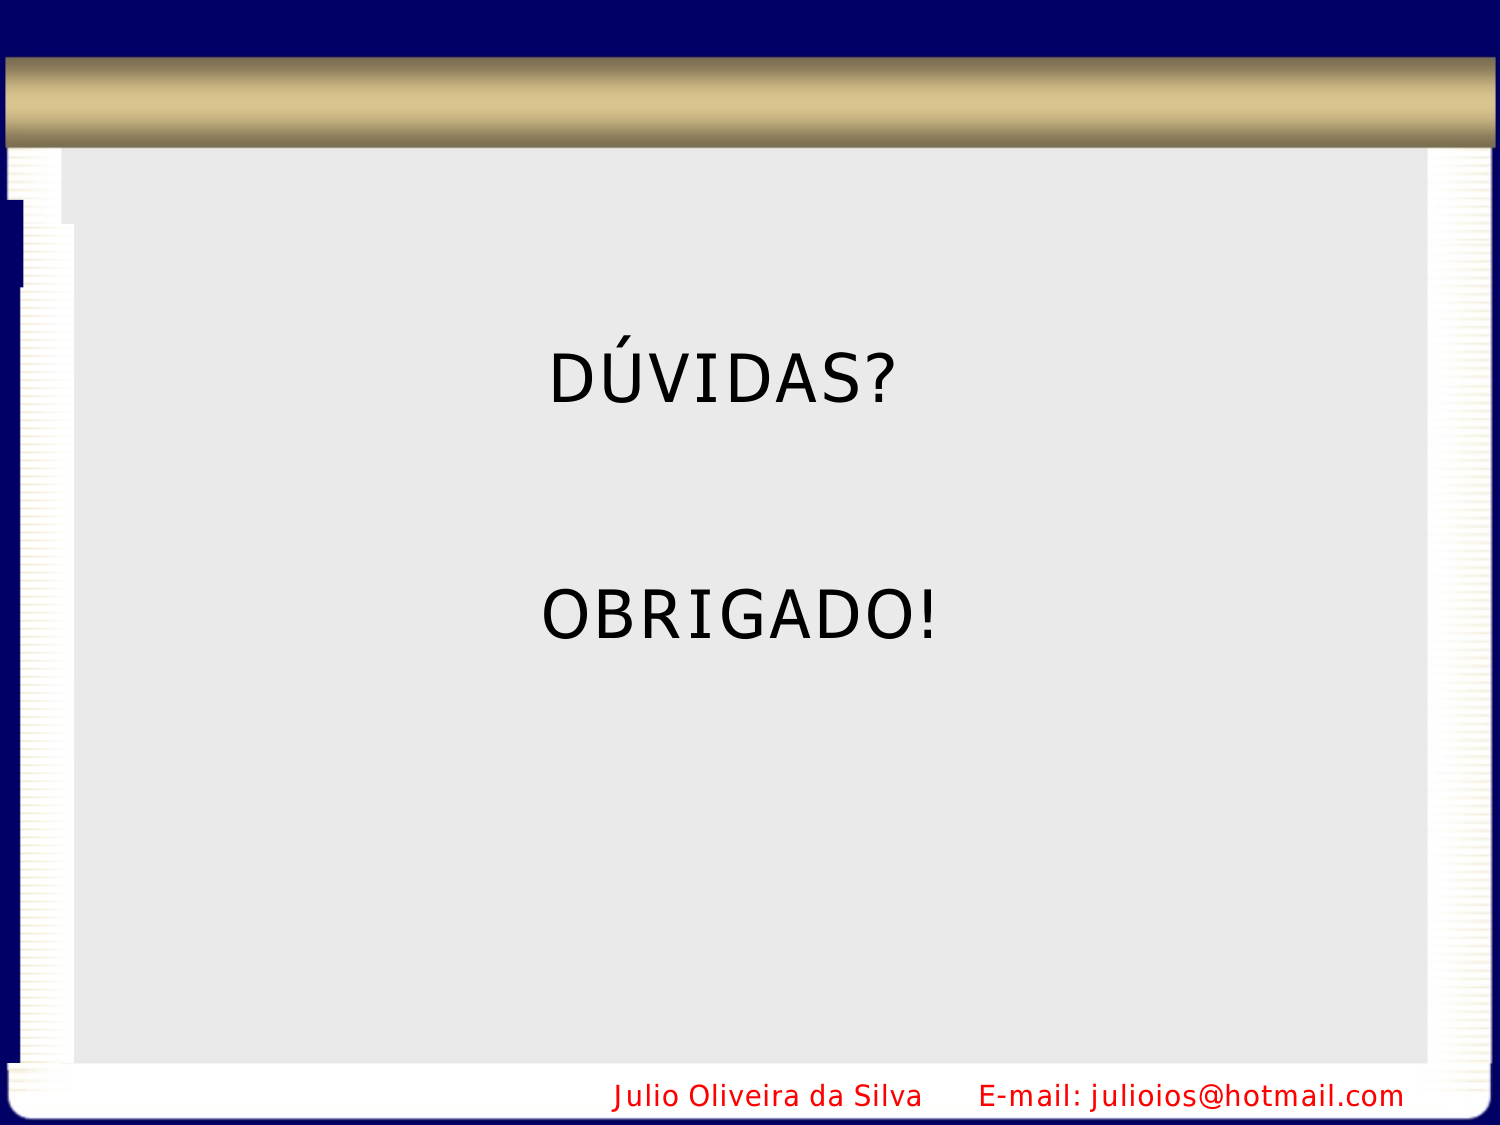

DÚVIDAS?
OBRIGADO!
Julio Oliveira da Silva
E-mail: julioios@hotmail.com